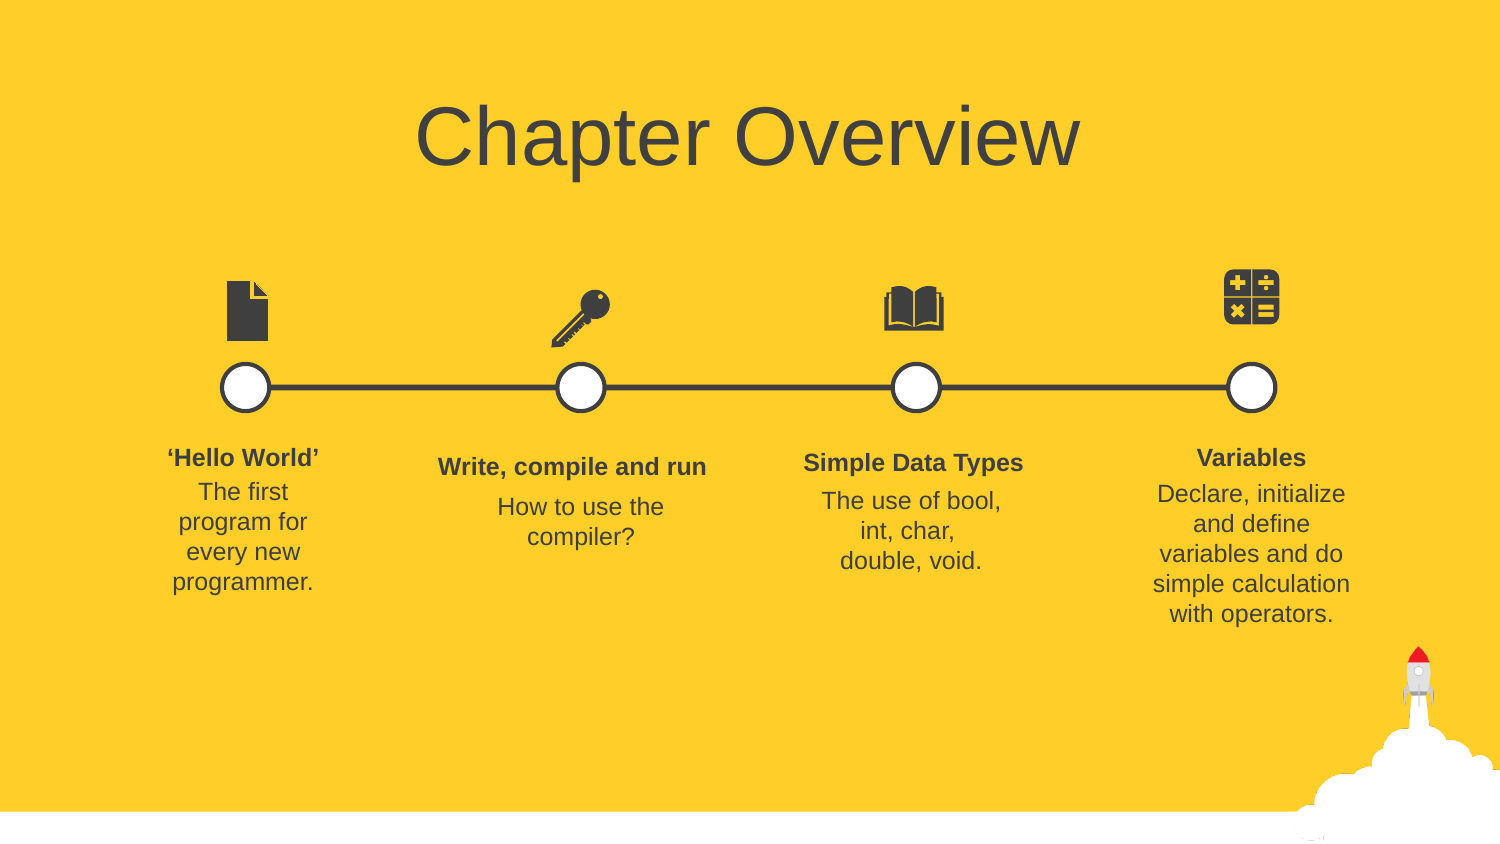

# Chapter Overview

‘Hello World’
Variables
Declare, initialize and define variables and do simple calculation with operators.
Simple Data Types
The use of bool, int, char,
double, void.
Write, compile and run
The first program for every new programmer.
How to use the compiler?